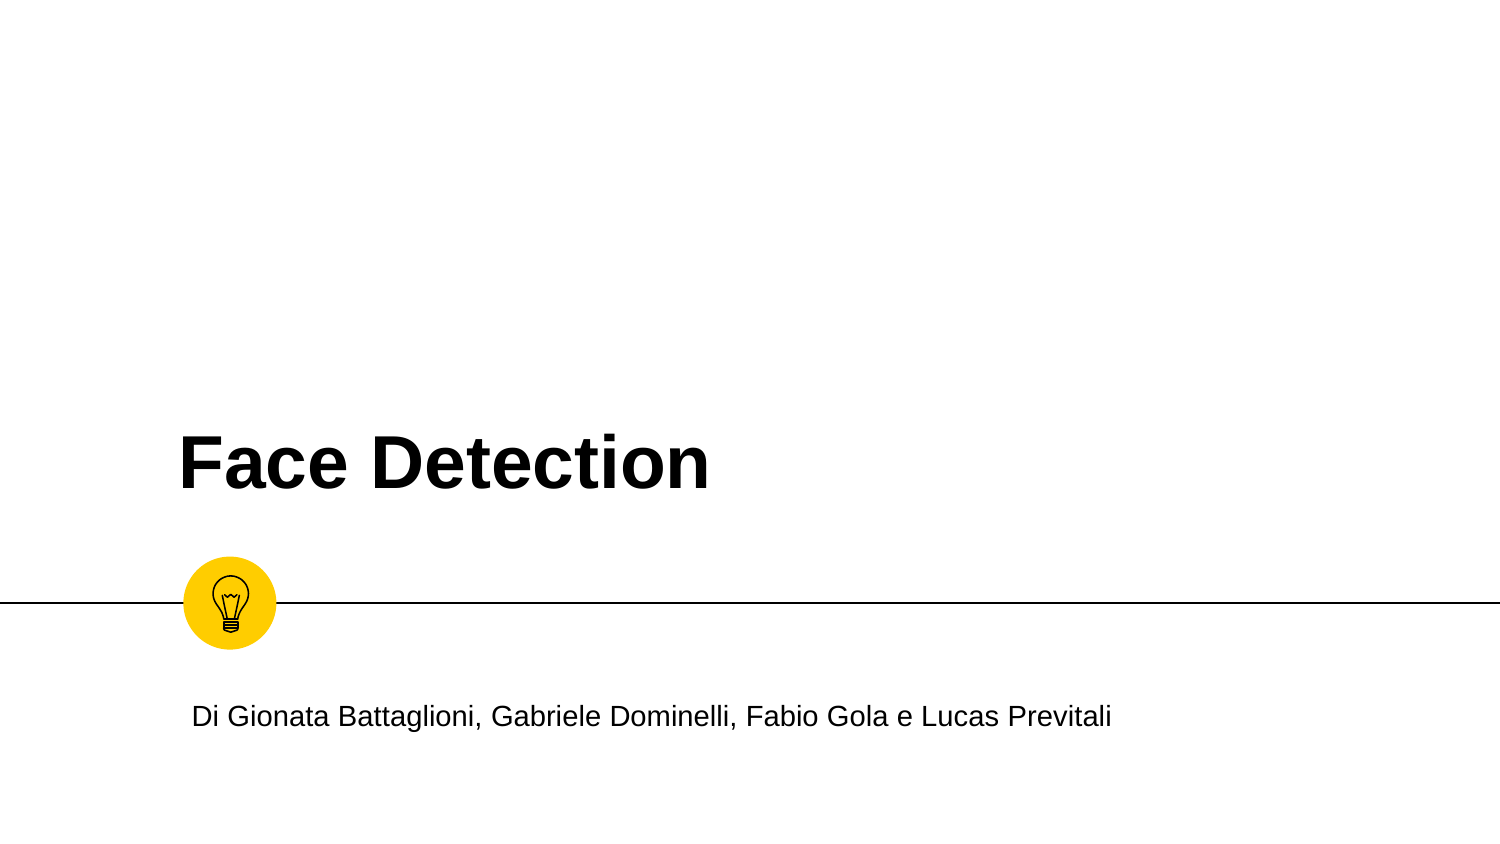

# Face Detection

Di Gionata Battaglioni, Gabriele Dominelli, Fabio Gola e Lucas Previtali